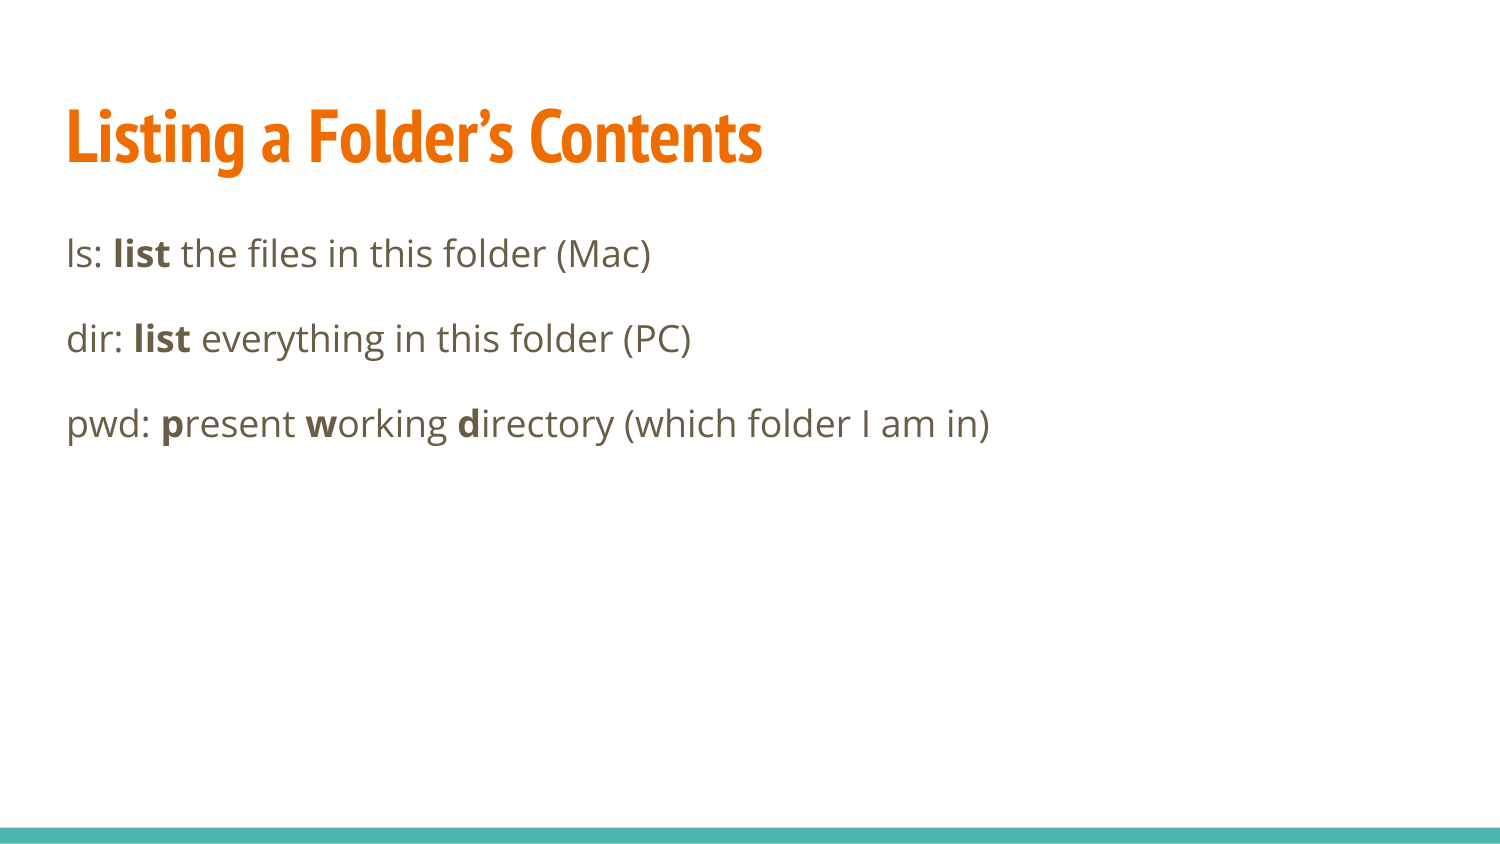

# Listing a Folder’s Contents
ls: list the files in this folder (Mac)
dir: list everything in this folder (PC)
pwd: present working directory (which folder I am in)